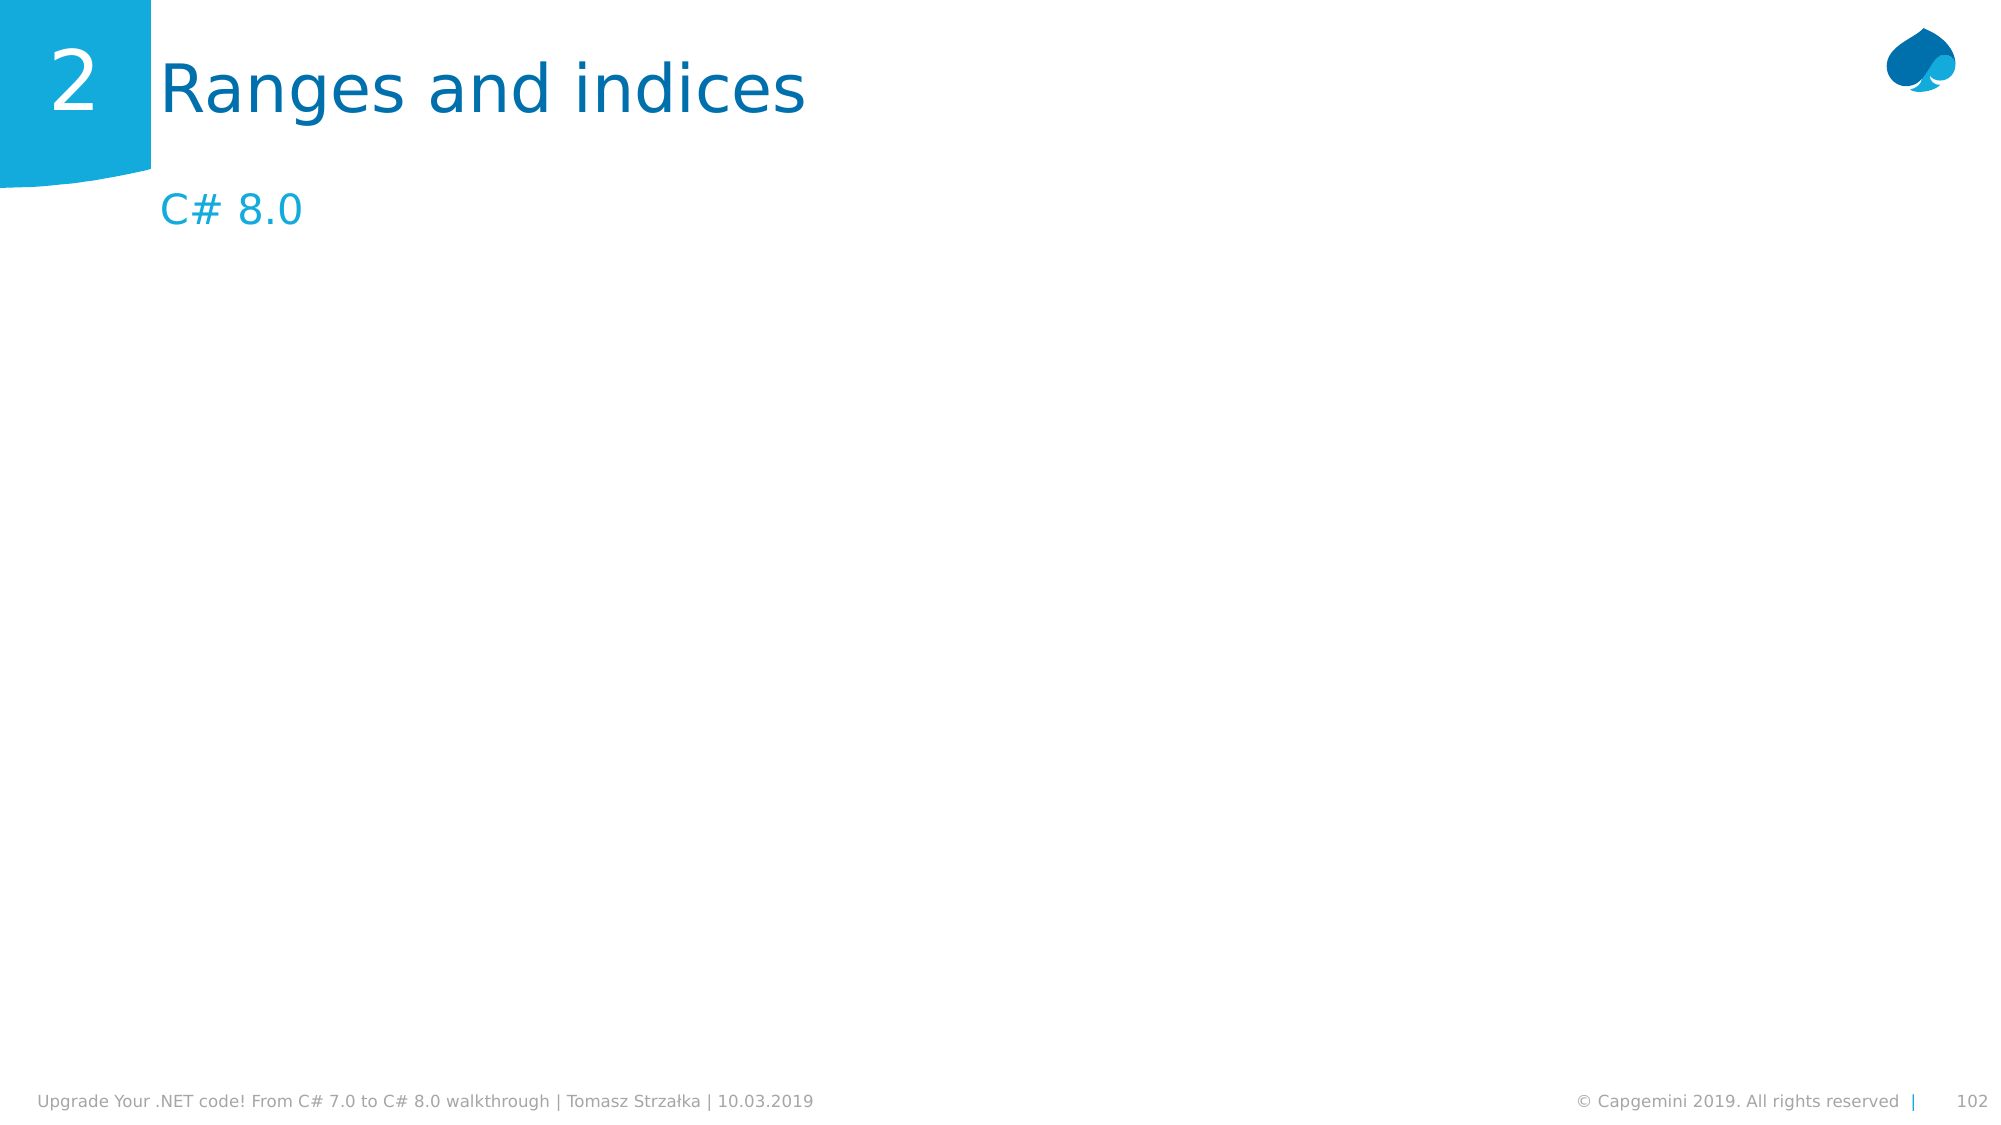

# Ranges and indices
2
C# 8.0